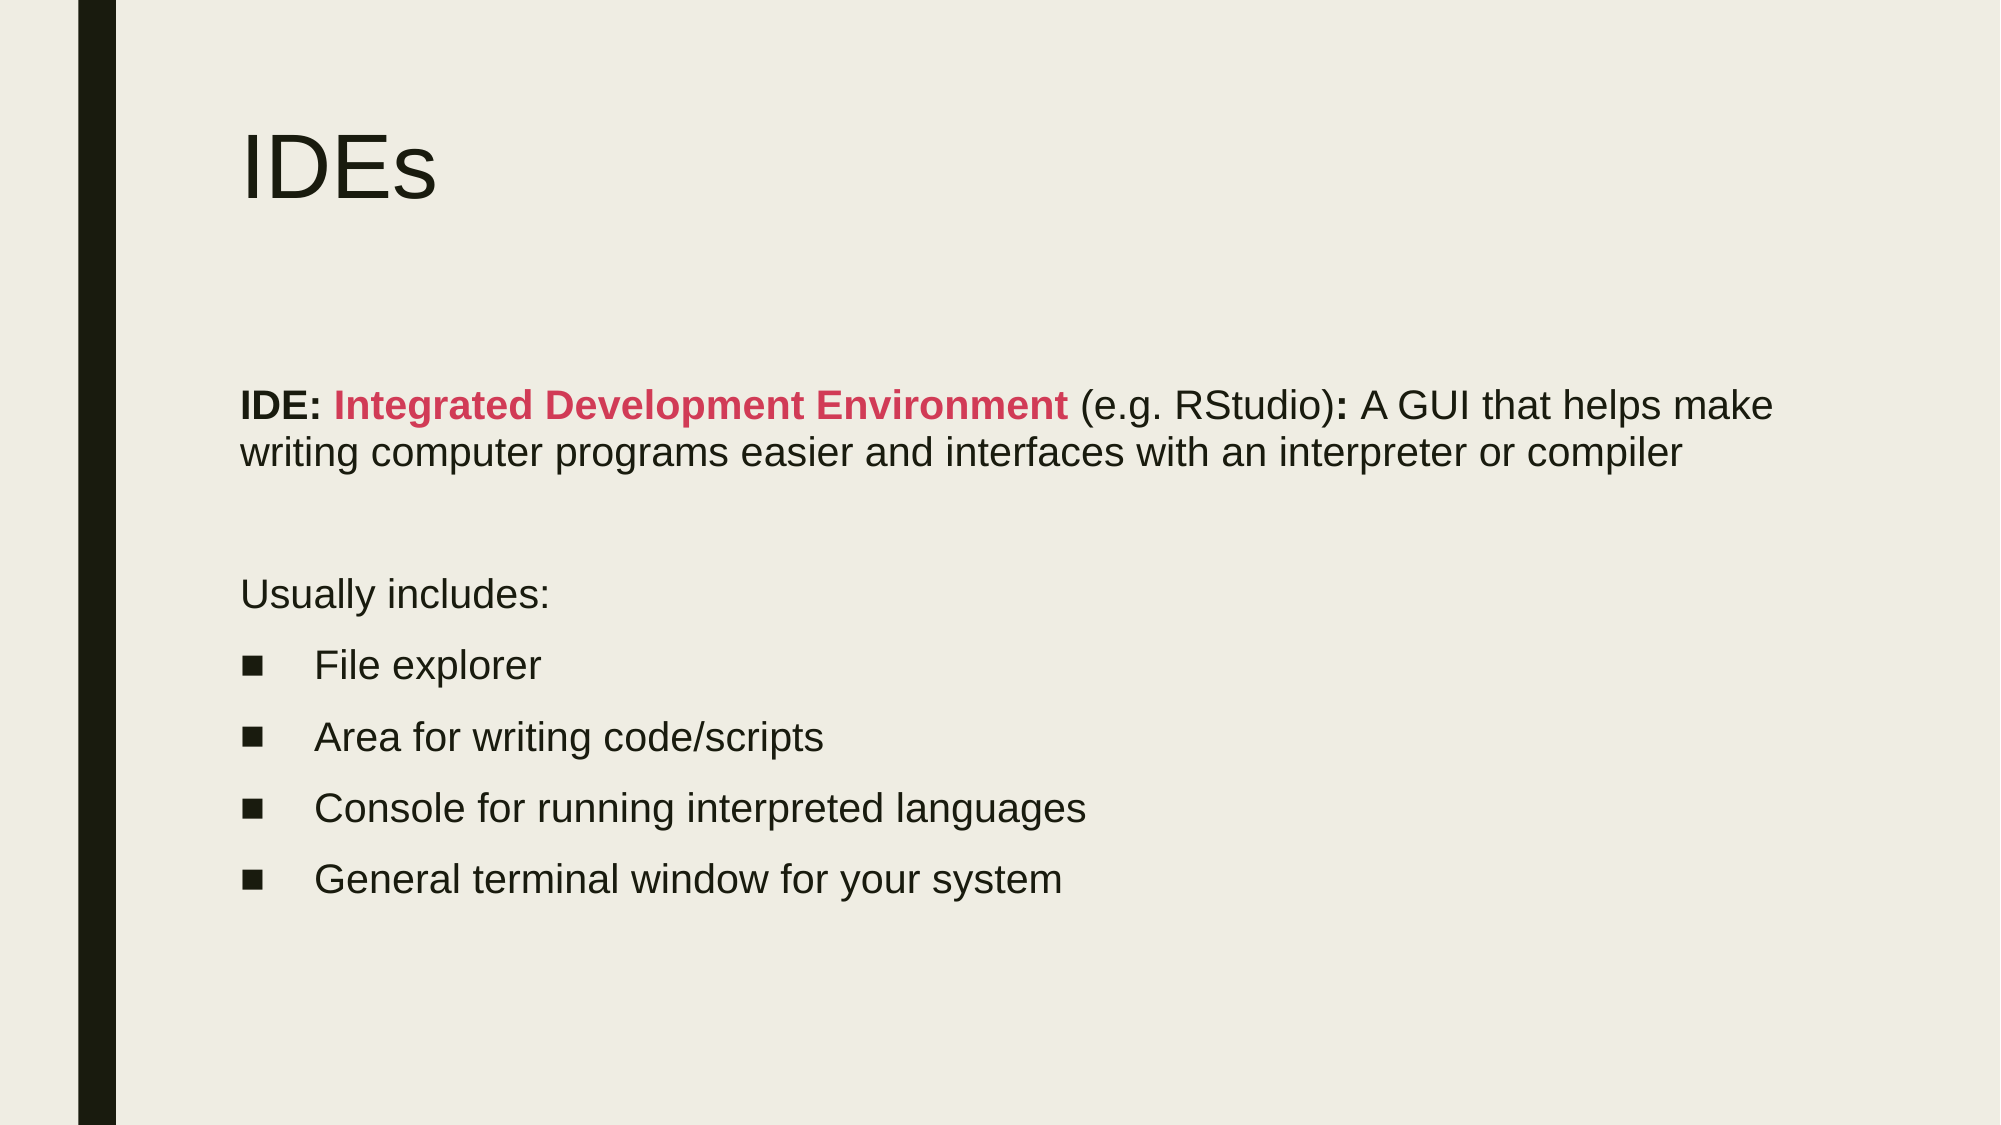

# IDEs
IDE: Integrated Development Environment (e.g. RStudio): A GUI that helps make writing computer programs easier and interfaces with an interpreter or compiler

Usually includes:
File explorer
Area for writing code/scripts
Console for running interpreted languages
General terminal window for your system